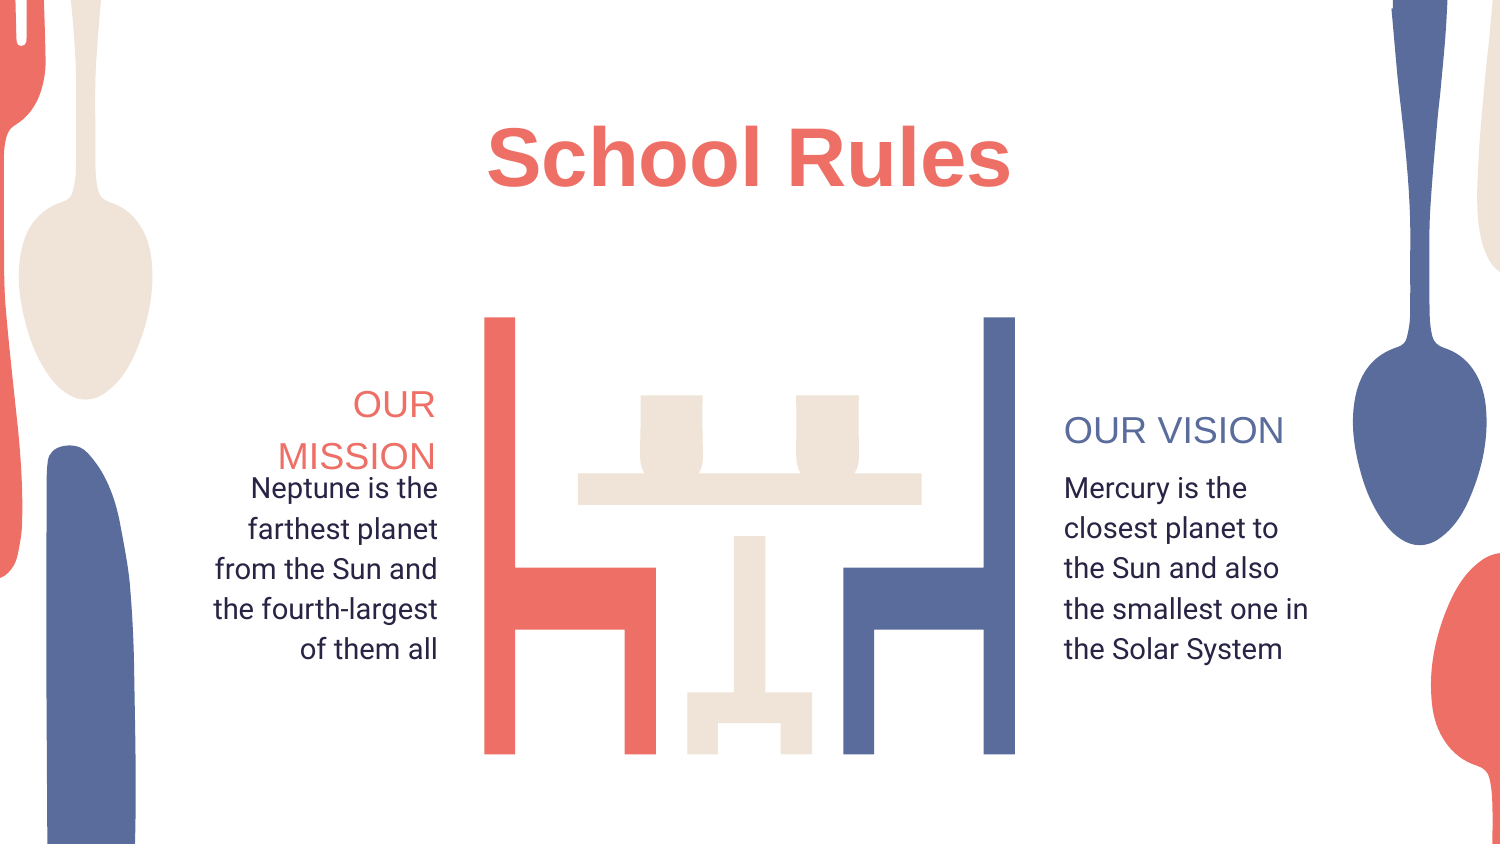

# School Rules

OUR MISSION
OUR VISION

Mercury is the closest planet to the Sun and also the smallest one in the Solar System
Neptune is the farthest planet from the Sun and the fourth-largest of them all